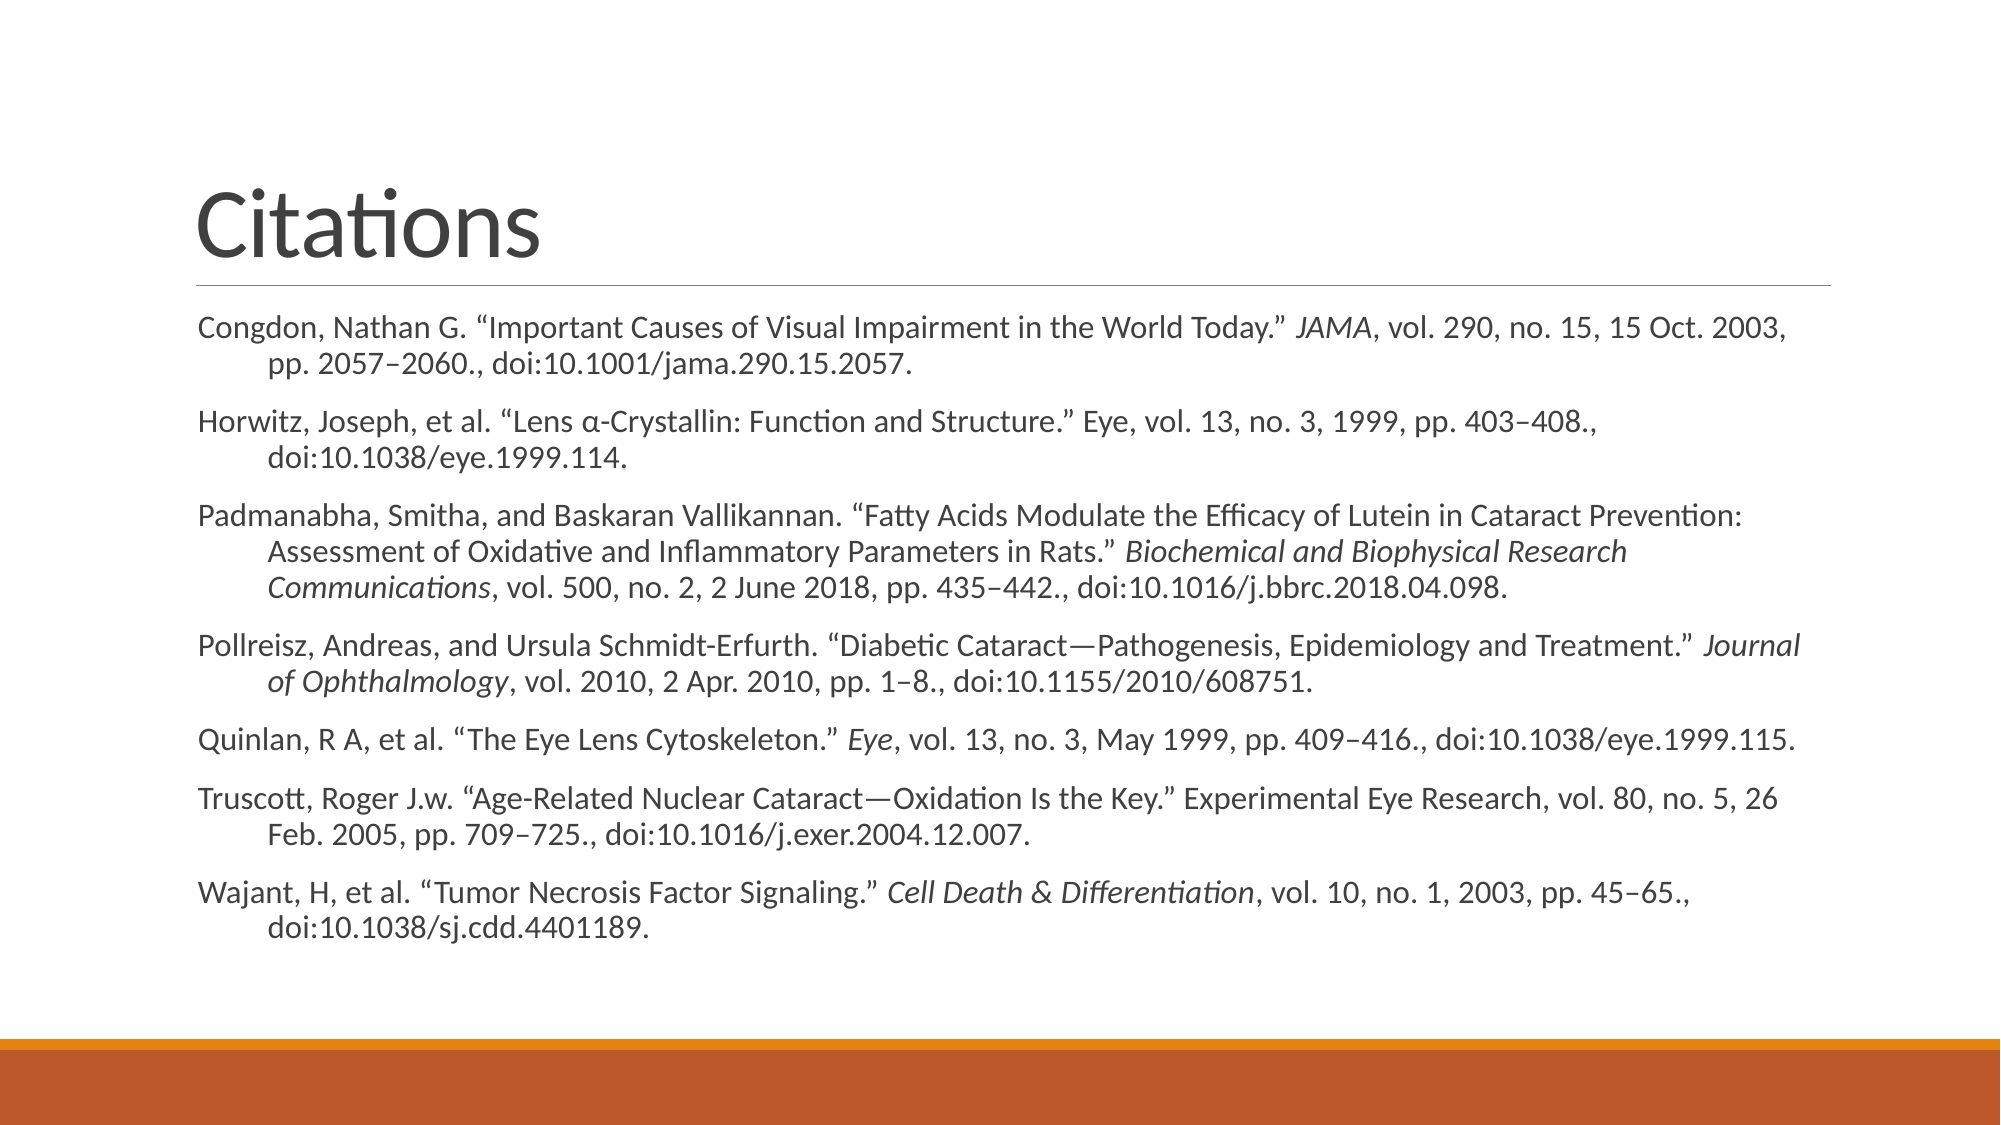

# Citations
Congdon, Nathan G. “Important Causes of Visual Impairment in the World Today.” JAMA, vol. 290, no. 15, 15 Oct. 2003, pp. 2057–2060., doi:10.1001/jama.290.15.2057.
Horwitz, Joseph, et al. “Lens α-Crystallin: Function and Structure.” Eye, vol. 13, no. 3, 1999, pp. 403–408., doi:10.1038/eye.1999.114.
Padmanabha, Smitha, and Baskaran Vallikannan. “Fatty Acids Modulate the Efficacy of Lutein in Cataract Prevention: Assessment of Oxidative and Inflammatory Parameters in Rats.” Biochemical and Biophysical Research Communications, vol. 500, no. 2, 2 June 2018, pp. 435–442., doi:10.1016/j.bbrc.2018.04.098.
Pollreisz, Andreas, and Ursula Schmidt-Erfurth. “Diabetic Cataract—Pathogenesis, Epidemiology and Treatment.” Journal of Ophthalmology, vol. 2010, 2 Apr. 2010, pp. 1–8., doi:10.1155/2010/608751.
Quinlan, R A, et al. “The Eye Lens Cytoskeleton.” Eye, vol. 13, no. 3, May 1999, pp. 409–416., doi:10.1038/eye.1999.115.
Truscott, Roger J.w. “Age-Related Nuclear Cataract—Oxidation Is the Key.” Experimental Eye Research, vol. 80, no. 5, 26 Feb. 2005, pp. 709–725., doi:10.1016/j.exer.2004.12.007.
Wajant, H, et al. “Tumor Necrosis Factor Signaling.” Cell Death & Differentiation, vol. 10, no. 1, 2003, pp. 45–65., doi:10.1038/sj.cdd.4401189.